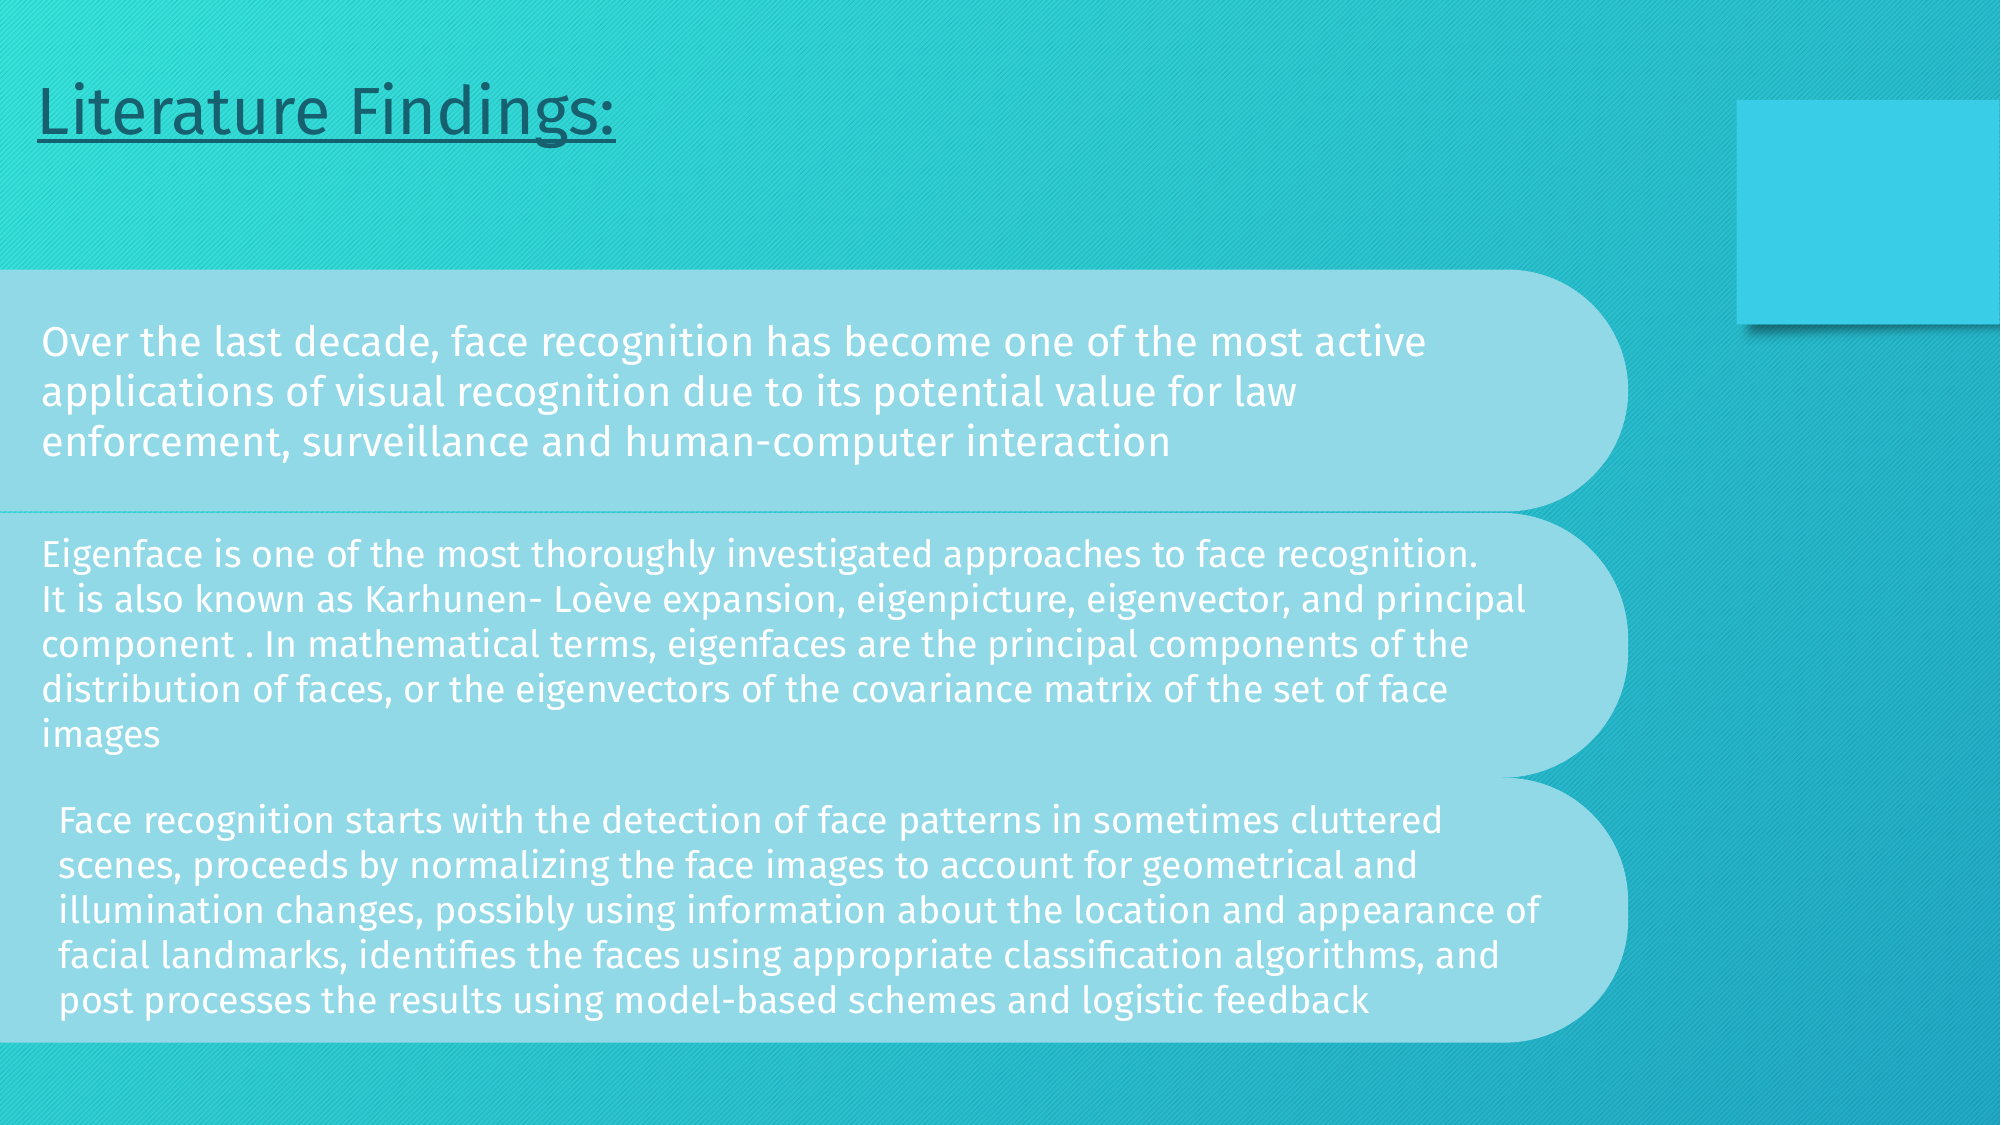

Literature Findings:

Over the last decade, face recognition has become one of the most active applications of visual recognition due to its potential value for law enforcement, surveillance and human-computer interaction
Eigenface is one of the most thoroughly investigated approaches to face recognition.
It is also known as Karhunen- Loève expansion, eigenpicture, eigenvector, and principal component . In mathematical terms, eigenfaces are the principal components of the distribution of faces, or the eigenvectors of the covariance matrix of the set of face
images

Face recognition starts with the detection of face patterns in sometimes cluttered scenes, proceeds by normalizing the face images to account for geometrical and illumination changes, possibly using information about the location and appearance of facial landmarks, identifies the faces using appropriate classification algorithms, and post processes the results using model-based schemes and logistic feedback